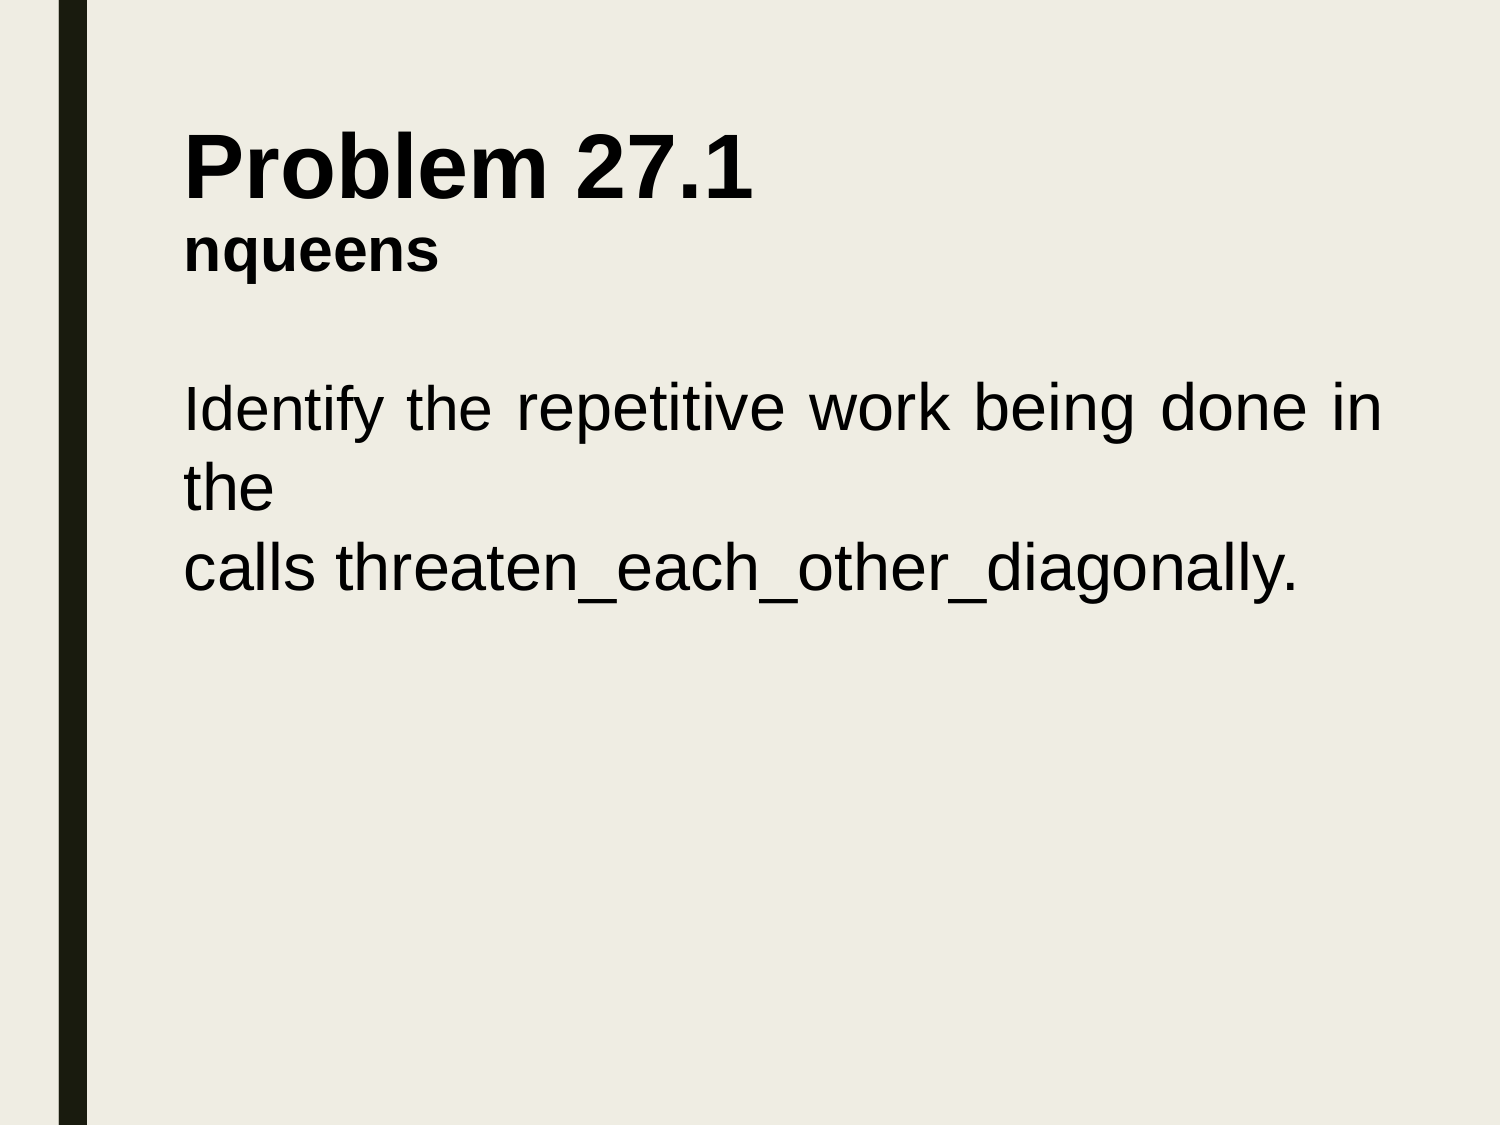

# Problem 27.1 nqueens
Identify the repetitive work being done in the calls threaten_each_other_diagonally.